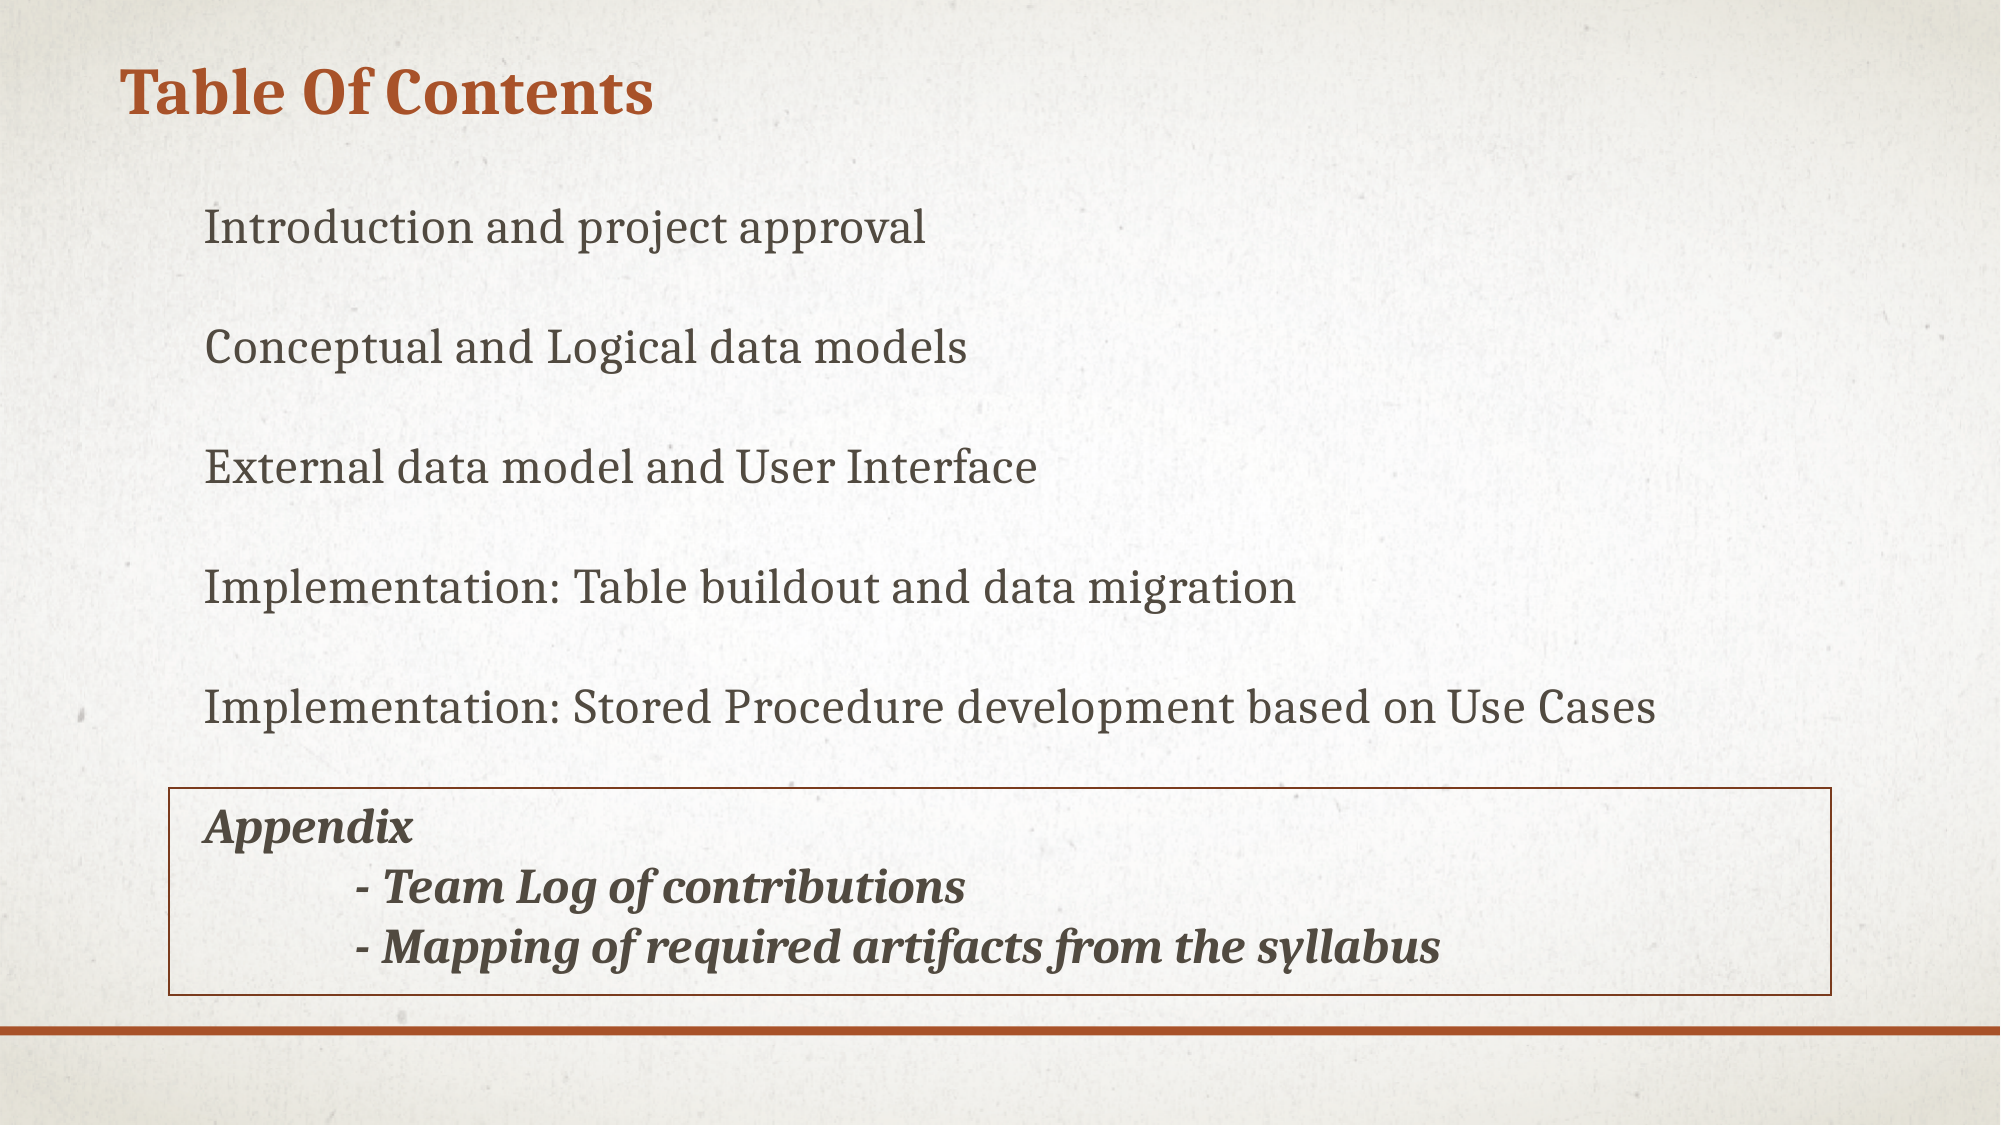

# Table Of Contents
Introduction and project approval

Conceptual and Logical data models

External data model and User Interface

Implementation: Table buildout and data migration

Implementation: Stored Procedure development based on Use Cases

Appendix
	- Team Log of contributions
	- Mapping of required artifacts from the syllabus